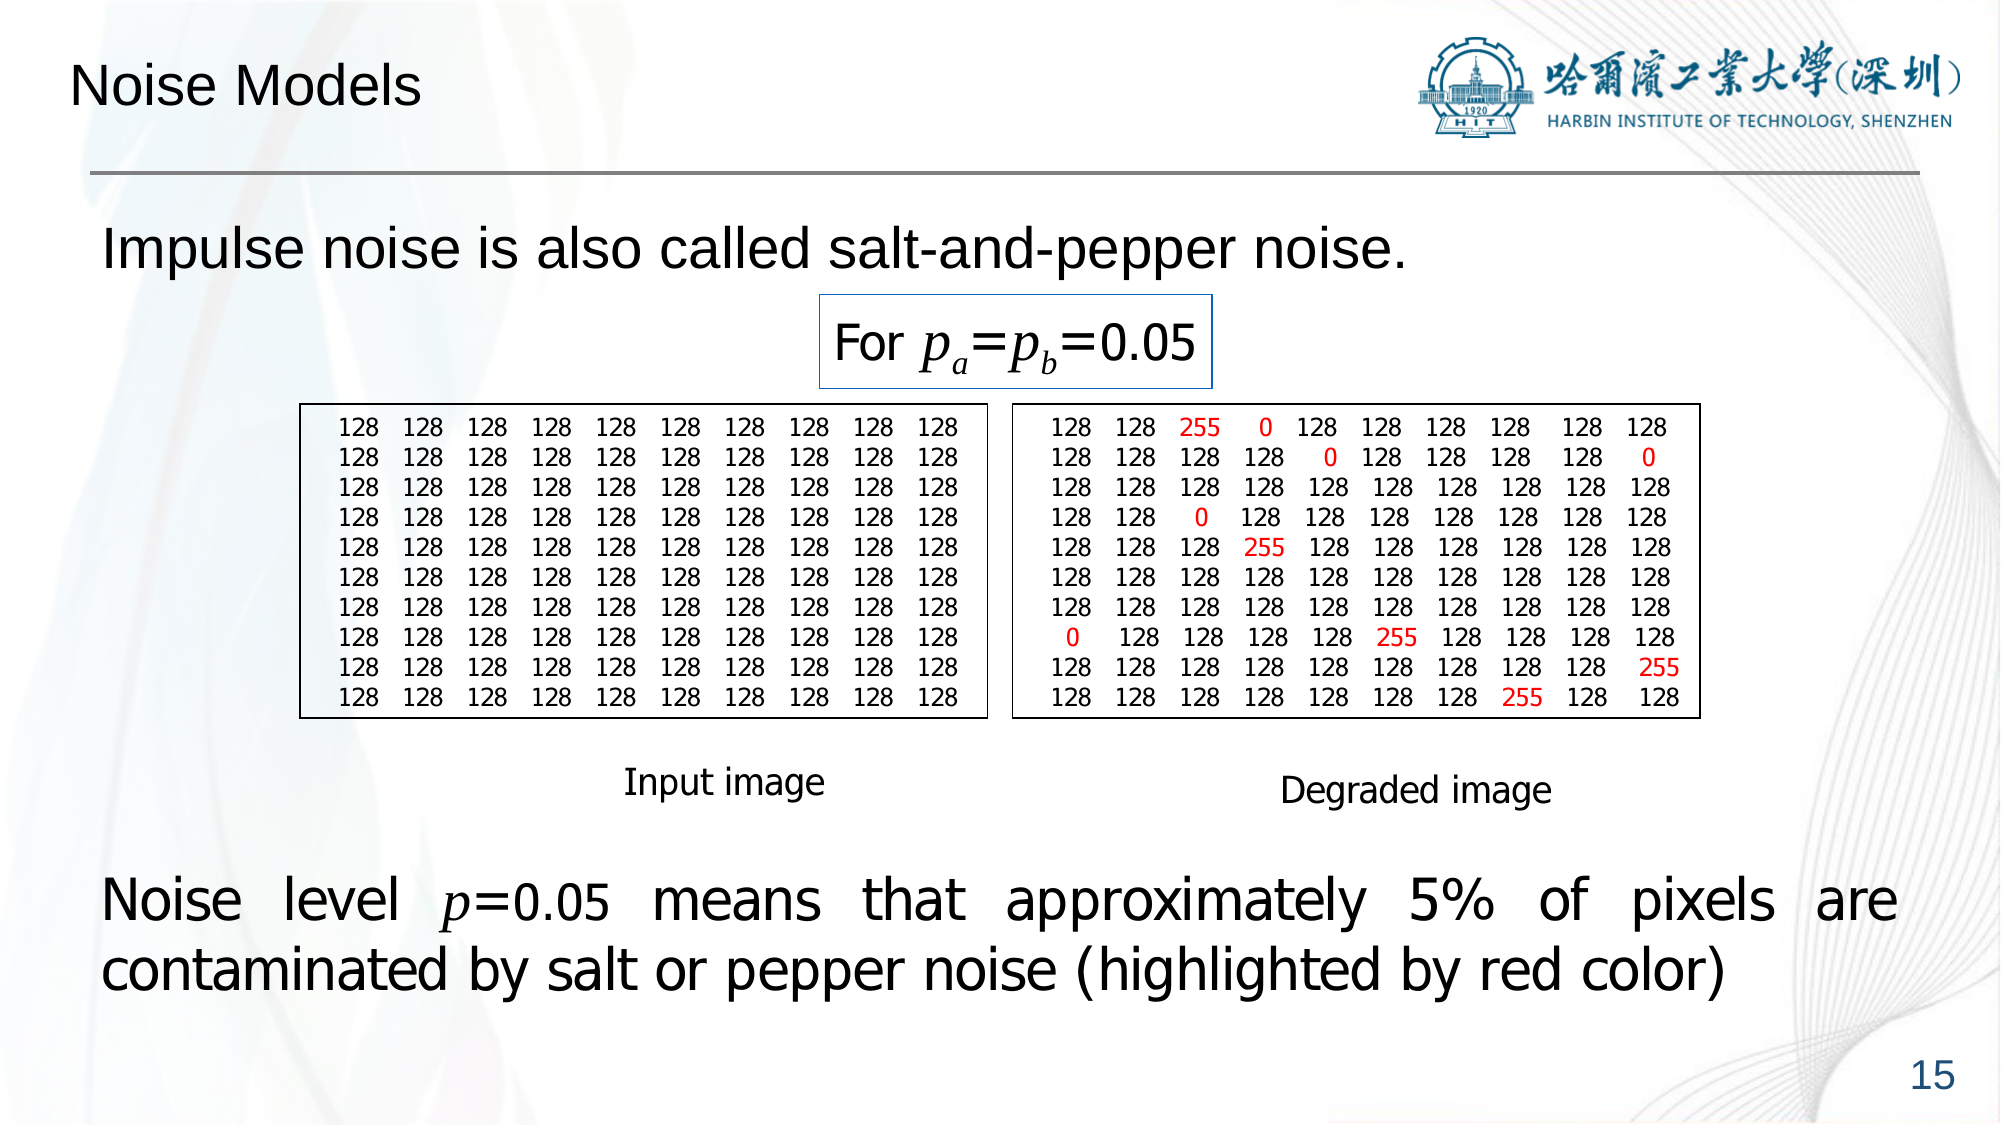

# Noise Models
Impulse noise is also called salt-and-pepper noise.
For pa=pb=0.05
   128   128   128   128   128   128   128   128   128   128
   128   128   128   128   128   128   128   128   128   128
   128   128   128   128   128   128   128   128   128   128
   128   128   128   128   128   128   128   128   128   128
   128   128   128   128   128   128   128   128   128   128
   128   128   128   128   128   128   128   128   128   128
   128   128   128   128   128   128   128   128   128   128
   128   128   128   128   128   128   128   128   128   128
   128   128   128   128   128   128   128   128   128   128
   128   128   128   128   128   128   128   128   128   128
   128   128   255     0   128   128   128   128    128   128
   128   128   128   128     0   128   128   128    128     0
   128   128   128   128   128   128   128   128   128   128
   128   128     0    128   128   128   128   128   128   128
   128   128   128   255   128   128   128   128   128   128
   128   128   128   128   128   128   128   128   128   128
   128   128   128   128   128   128   128   128   128   128
     0     128   128   128   128   255   128   128   128   128
   128   128   128   128   128   128   128   128   128    255
   128   128   128   128   128   128   128   255   128    128
Input image
Degraded image
Noise level p=0.05 means that approximately 5% of pixels are contaminated by salt or pepper noise (highlighted by red color)

15